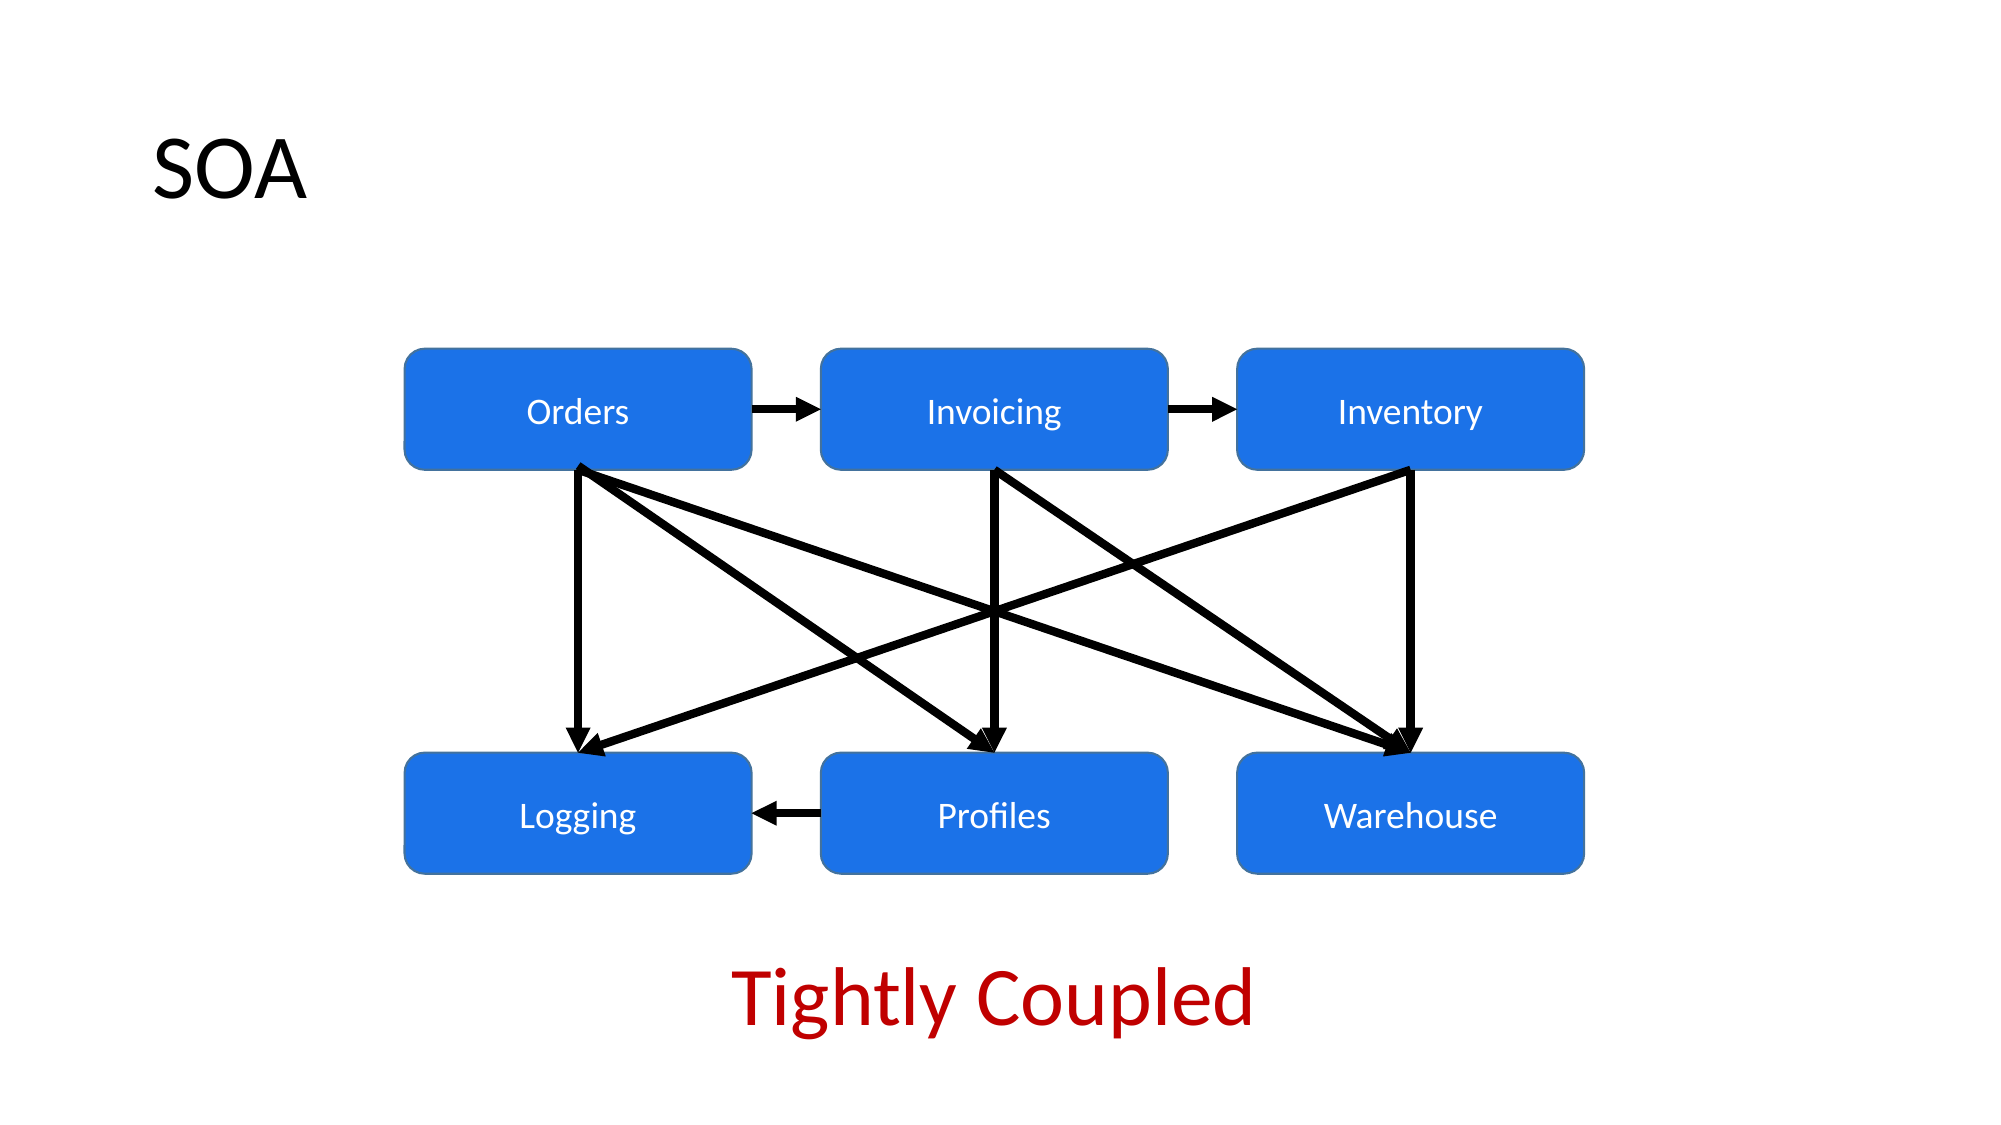

# SOA
Orders
Invoicing
Inventory
Logging
Profiles
Warehouse
Tightly Coupled